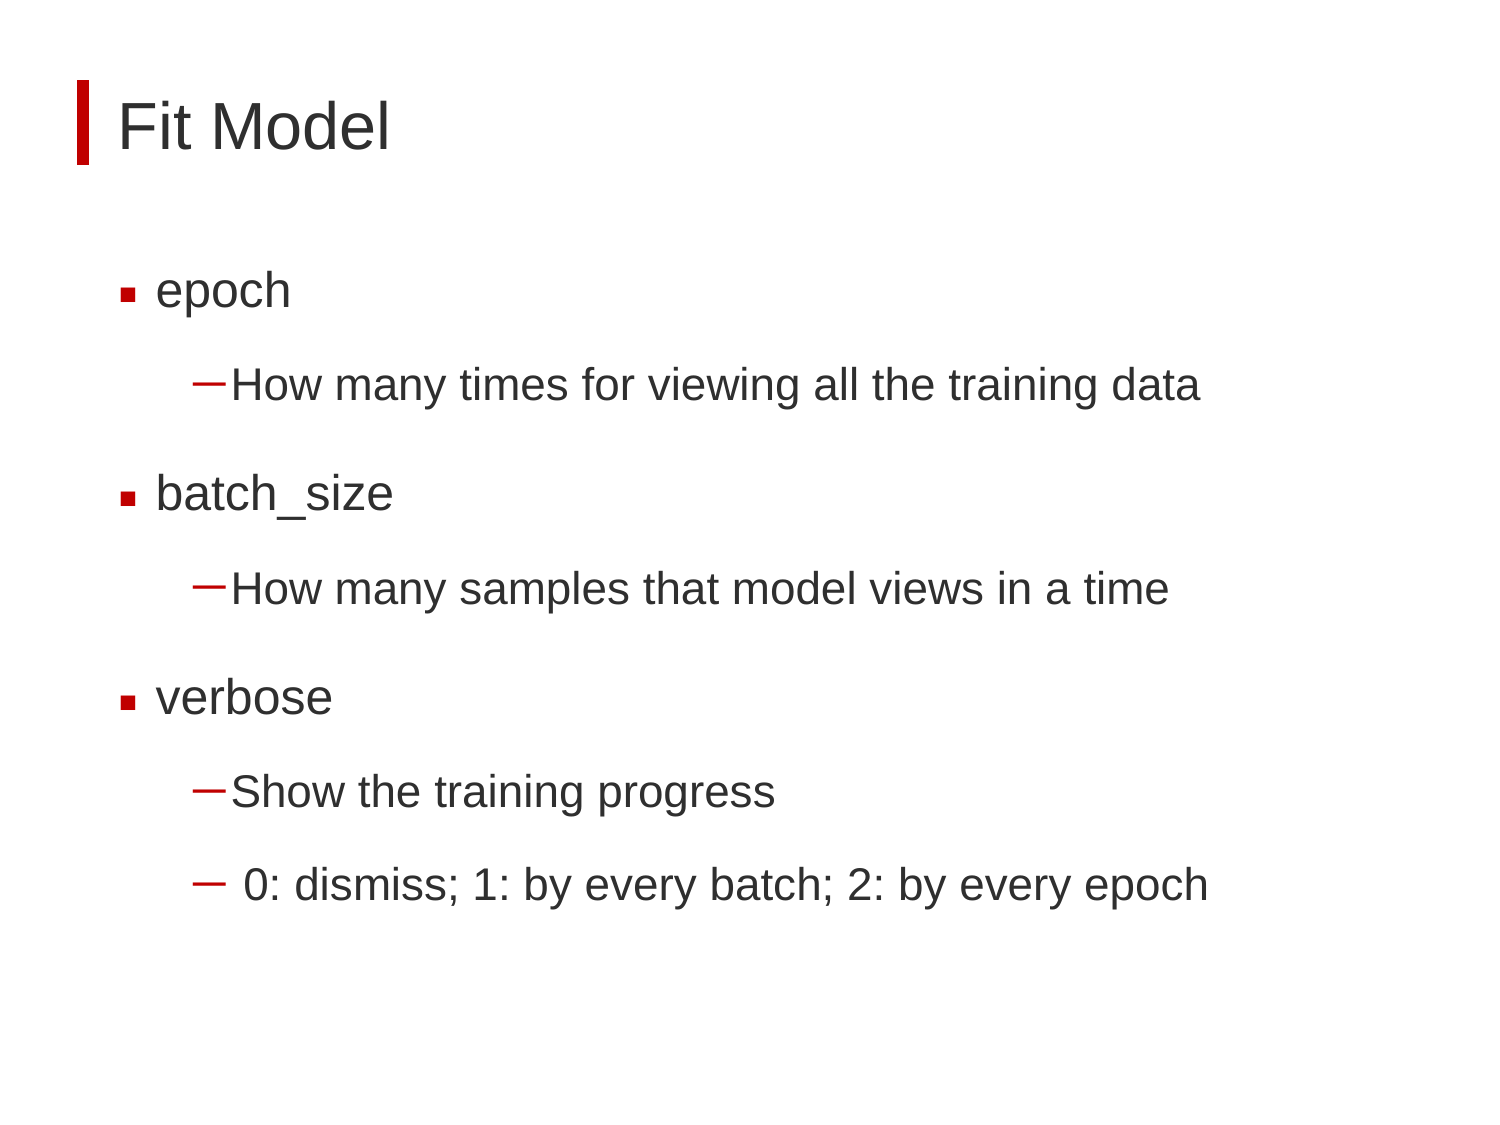

# Fit Model
epoch
How many times for viewing all the training data
batch_size
How many samples that model views in a time
verbose
Show the training progress
 0: dismiss; 1: by every batch; 2: by every epoch